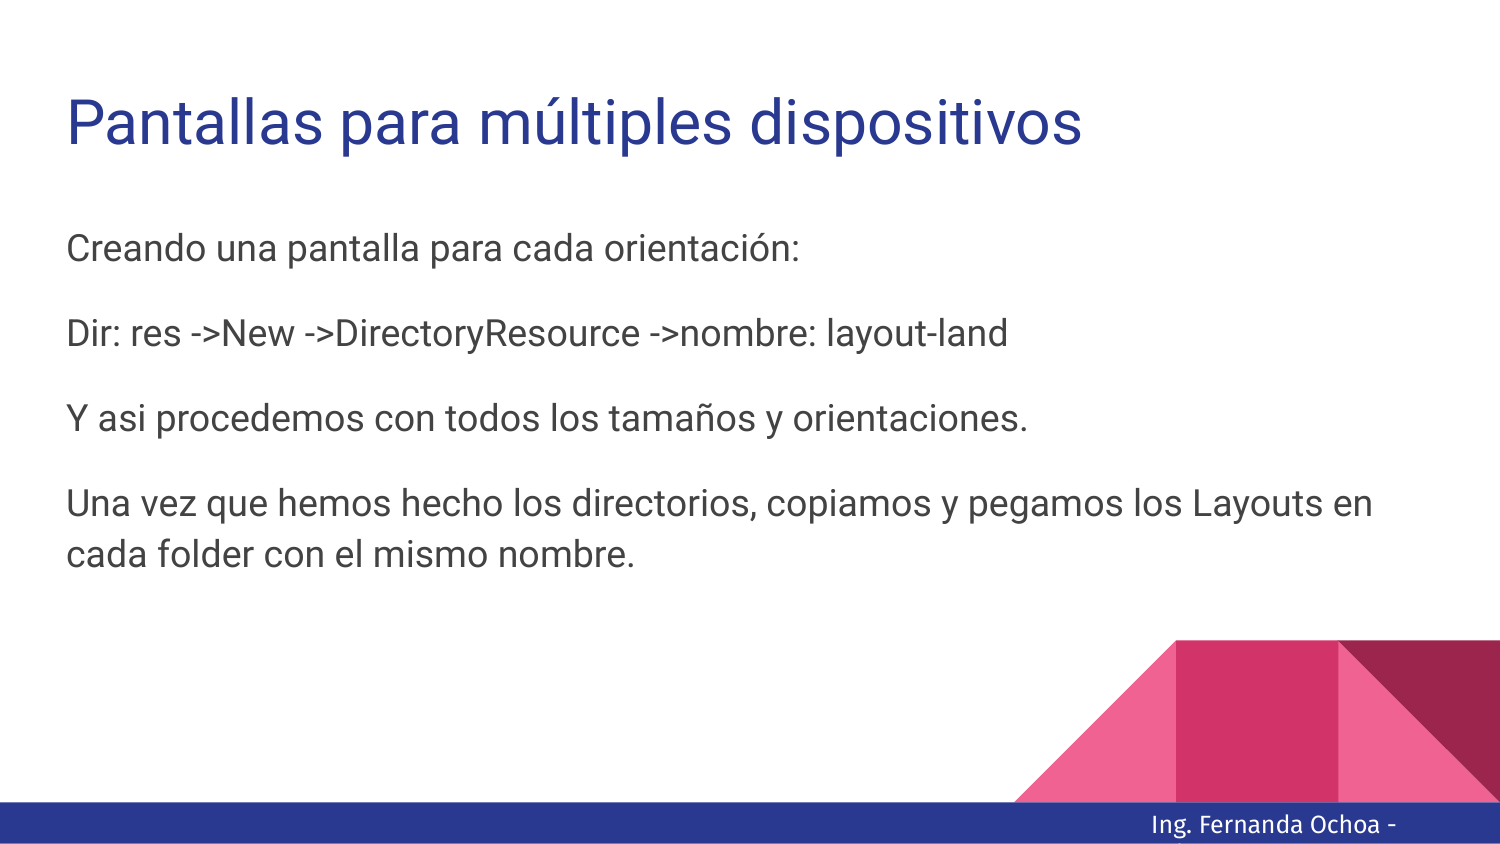

# Pantallas para múltiples dispositivos
Creando una pantalla para cada orientación:
Dir: res ->New ->DirectoryResource ->nombre: layout-land
Y asi procedemos con todos los tamaños y orientaciones.
Una vez que hemos hecho los directorios, copiamos y pegamos los Layouts en cada folder con el mismo nombre.

Ing. Fernanda Ochoa - @imonsh